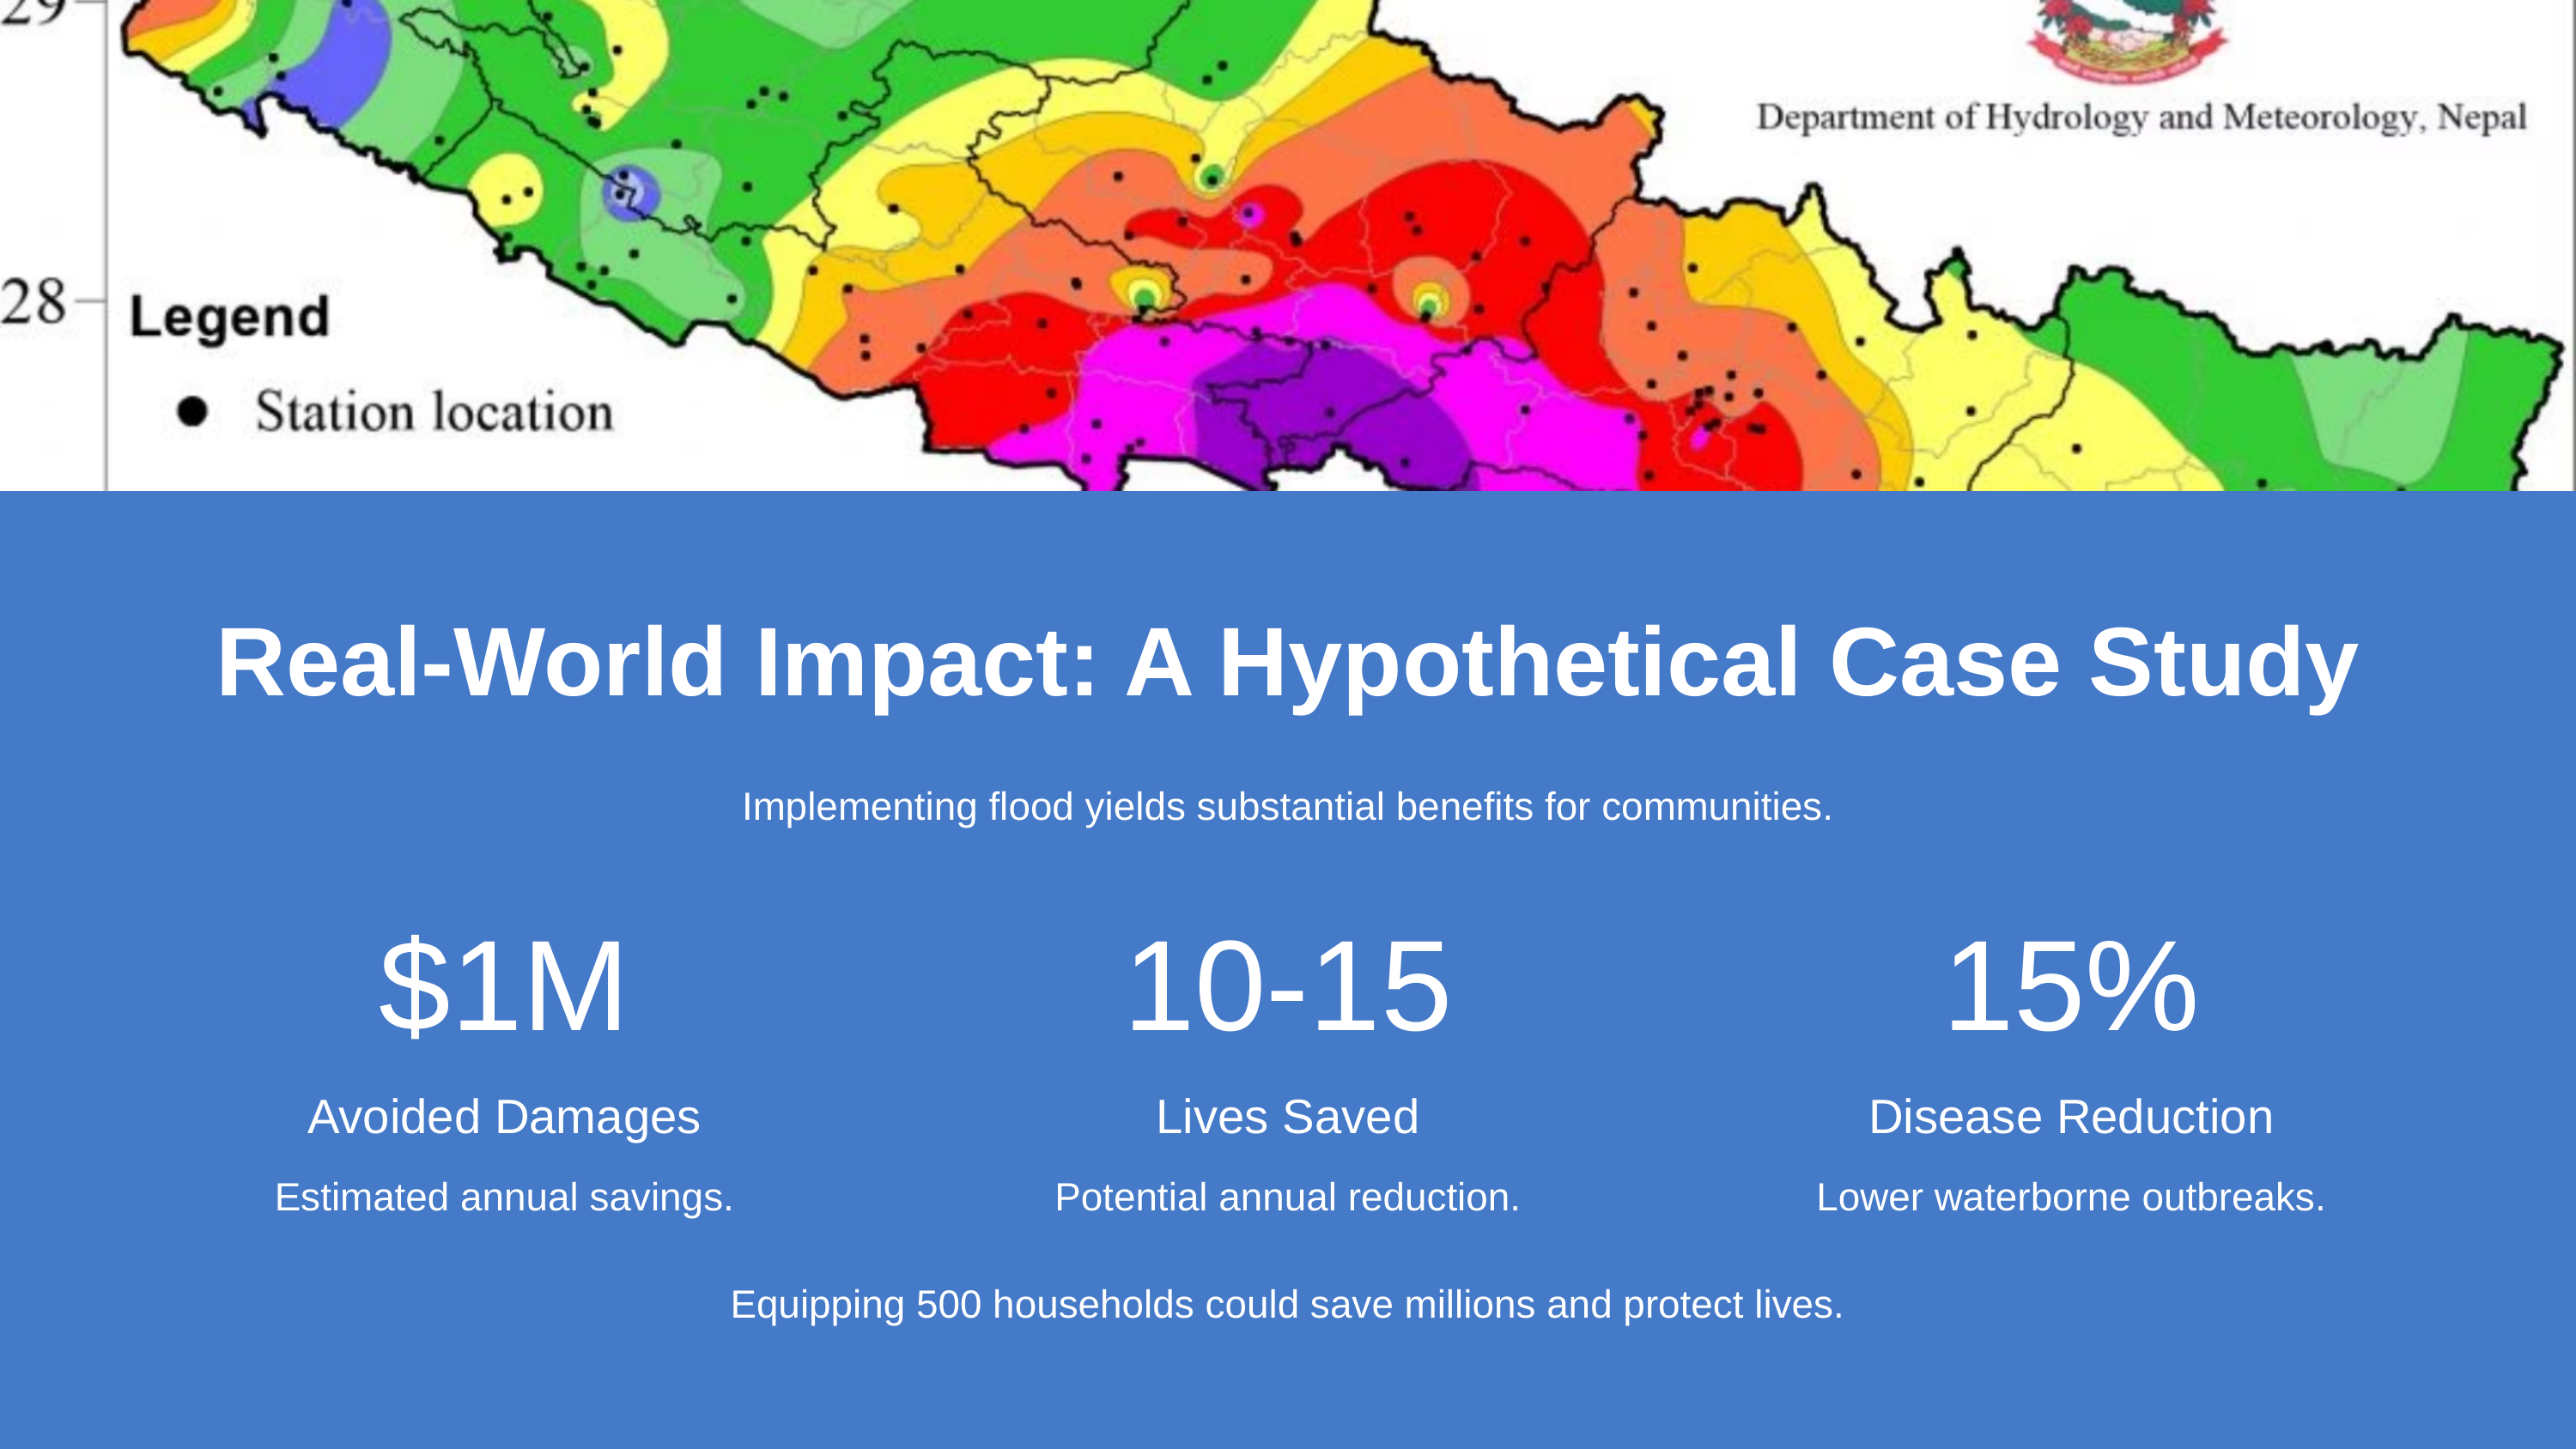

Real-World Impact: A Hypothetical Case Study
Implementing flood yields substantial benefits for communities.
$1M
10-15
15%
Avoided Damages
Lives Saved
Disease Reduction
Estimated annual savings.
Potential annual reduction.
Lower waterborne outbreaks.
Equipping 500 households could save millions and protect lives.